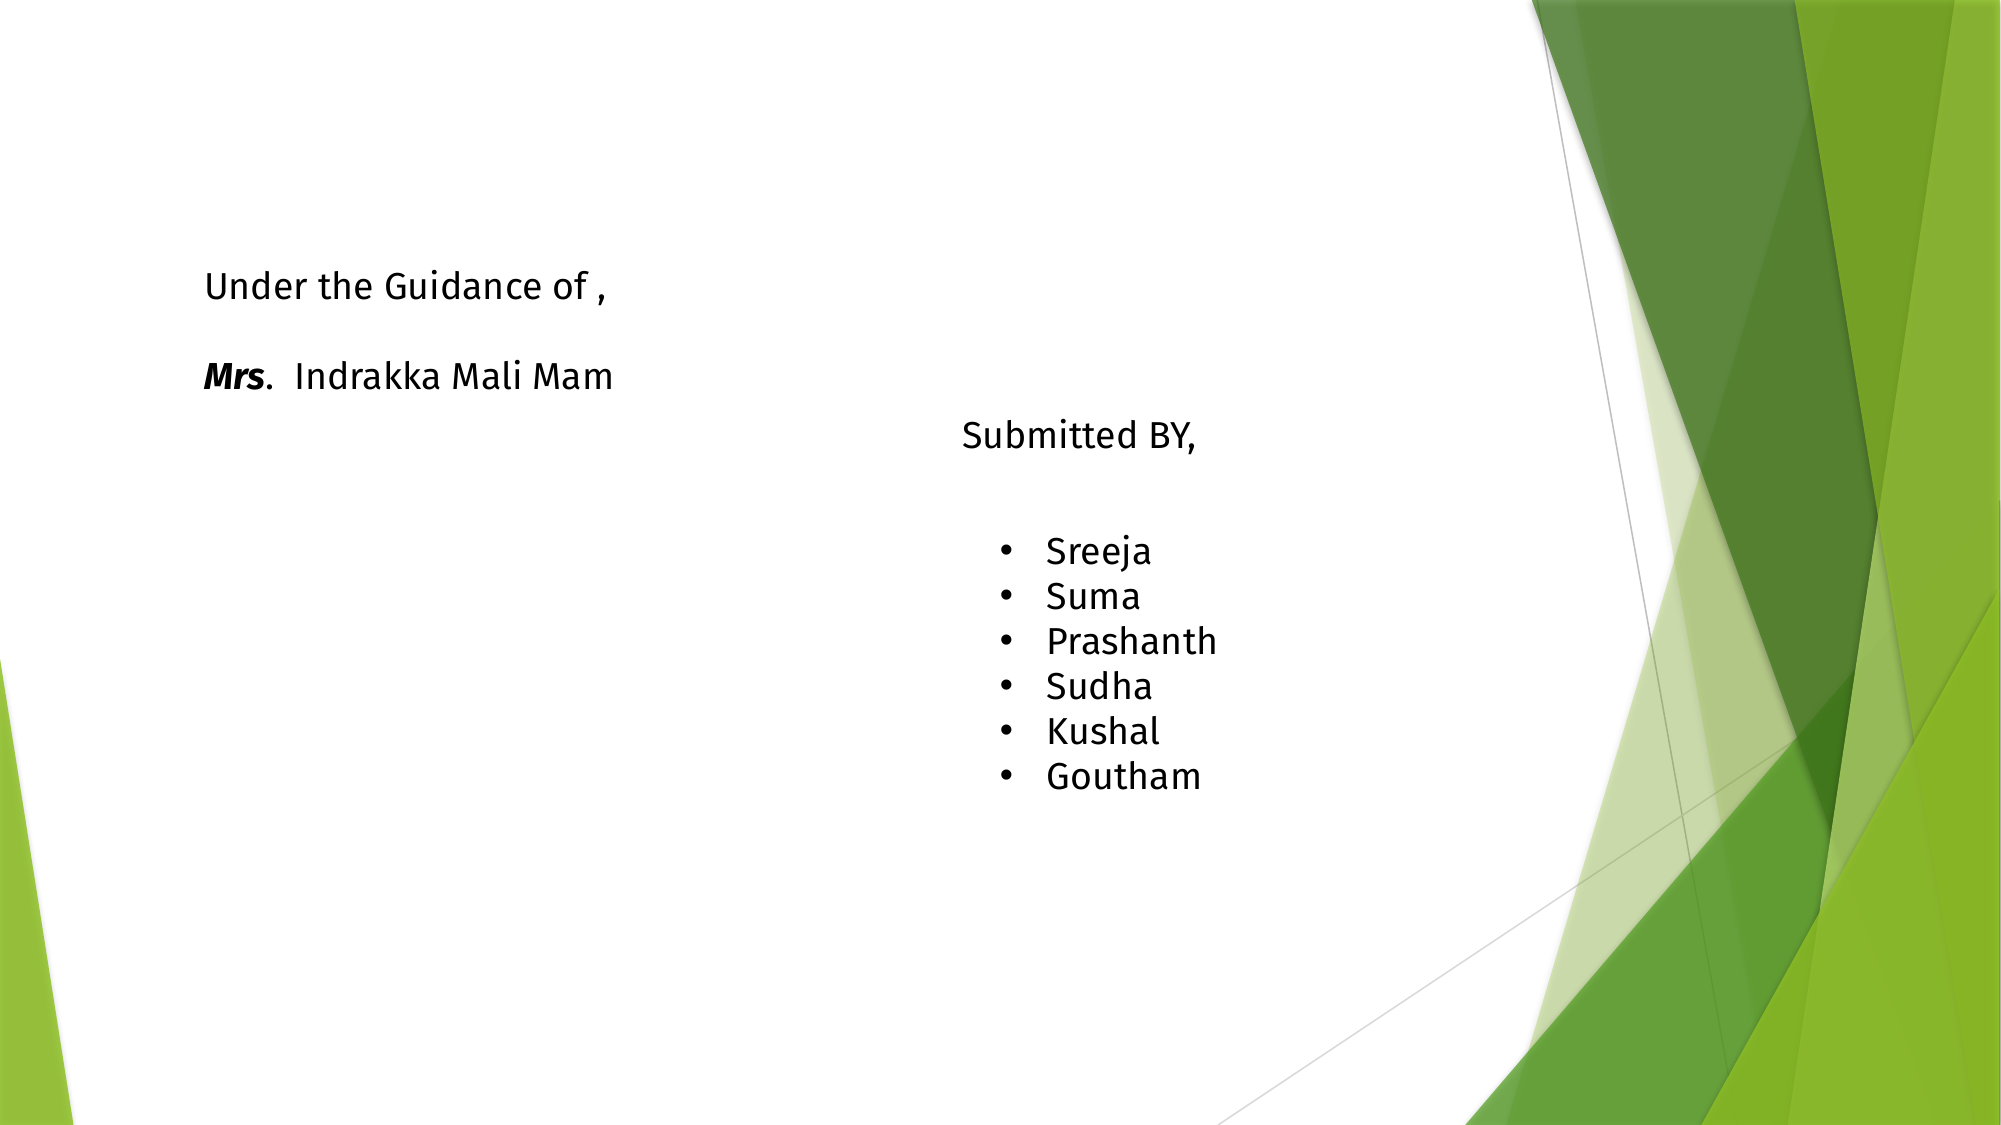

Under the Guidance of ,

Mrs.  Indrakka Mali Mam
Submitted BY,
Sreeja
Suma
Prashanth
Sudha
Kushal
Goutham